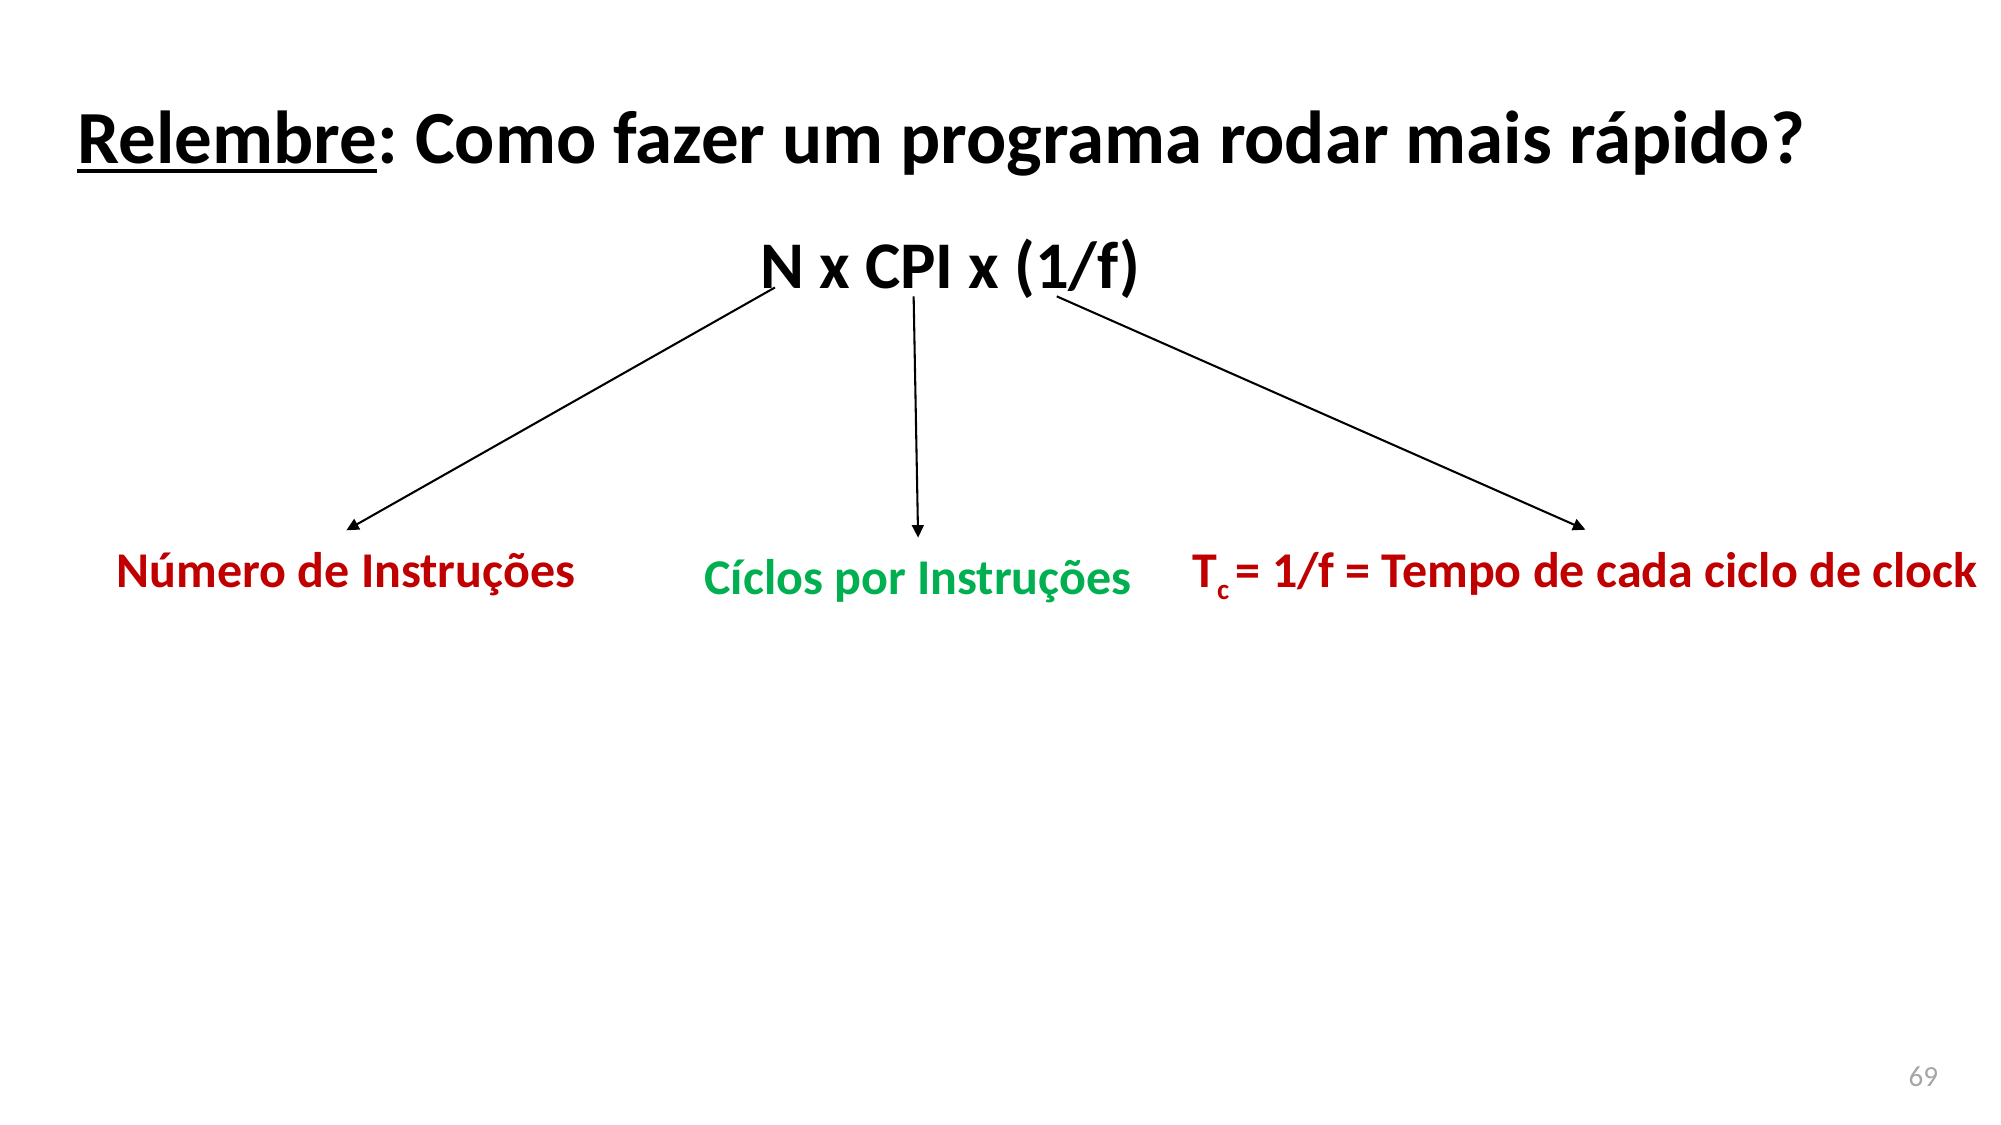

# Relembre: Como fazer um programa rodar mais rápido?
N x CPI x (1/f)
Tc = 1/f = Tempo de cada ciclo de clock
Número de Instruções
Cíclos por Instruções